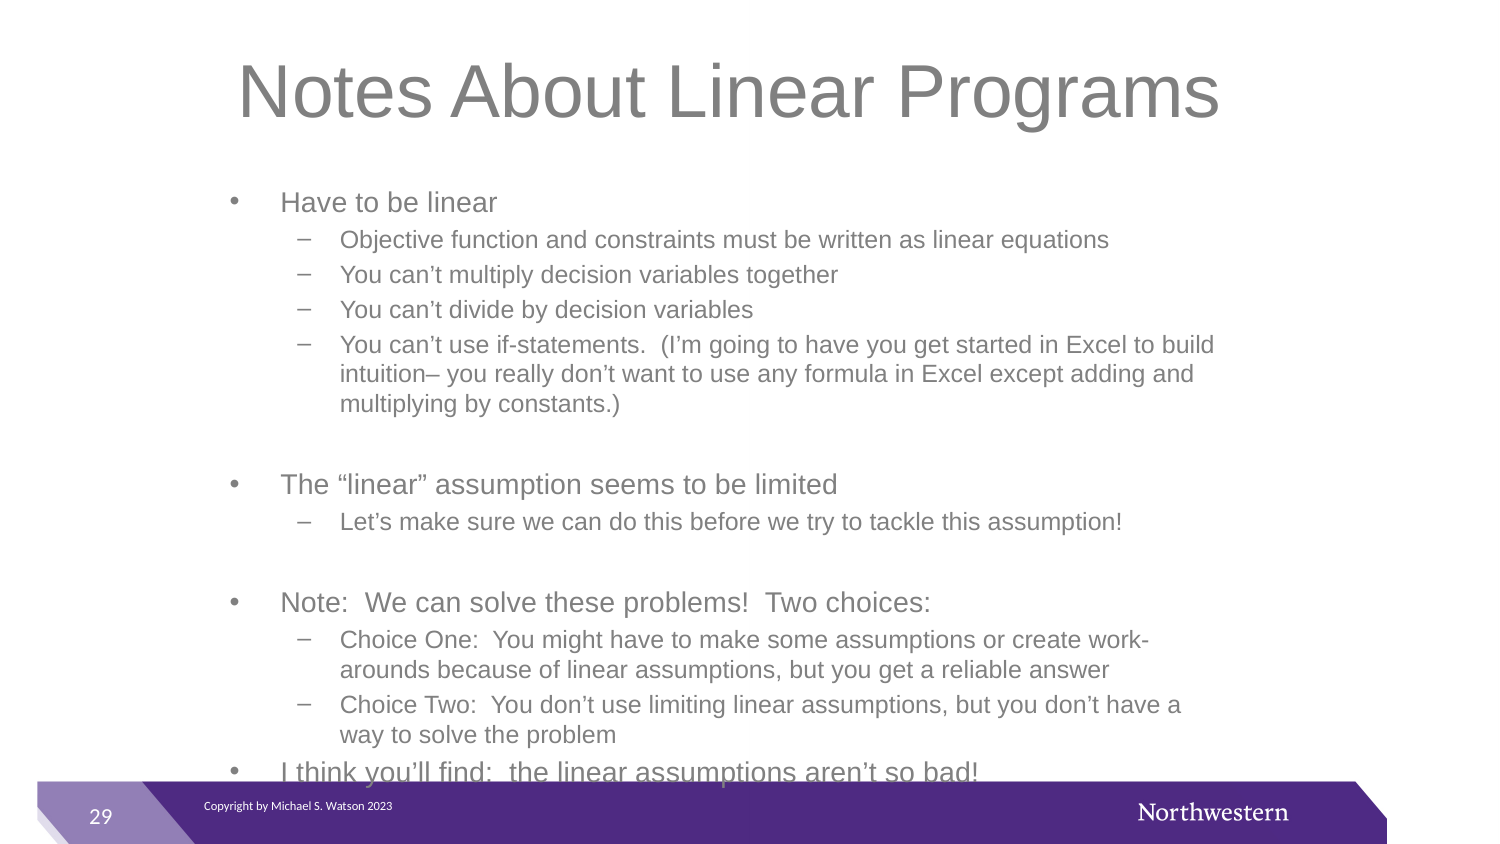

# Notes About Linear Programs
Have to be linear
Objective function and constraints must be written as linear equations
You can’t multiply decision variables together
You can’t divide by decision variables
You can’t use if-statements.  (I’m going to have you get started in Excel to build intuition– you really don’t want to use any formula in Excel except adding and multiplying by constants.)

The “linear” assumption seems to be limited
Let’s make sure we can do this before we try to tackle this assumption!

Note:  We can solve these problems!  Two choices:
Choice One:  You might have to make some assumptions or create work-arounds because of linear assumptions, but you get a reliable answer
Choice Two:  You don’t use limiting linear assumptions, but you don’t have a way to solve the problem
I think you’ll find:  the linear assumptions aren’t so bad!